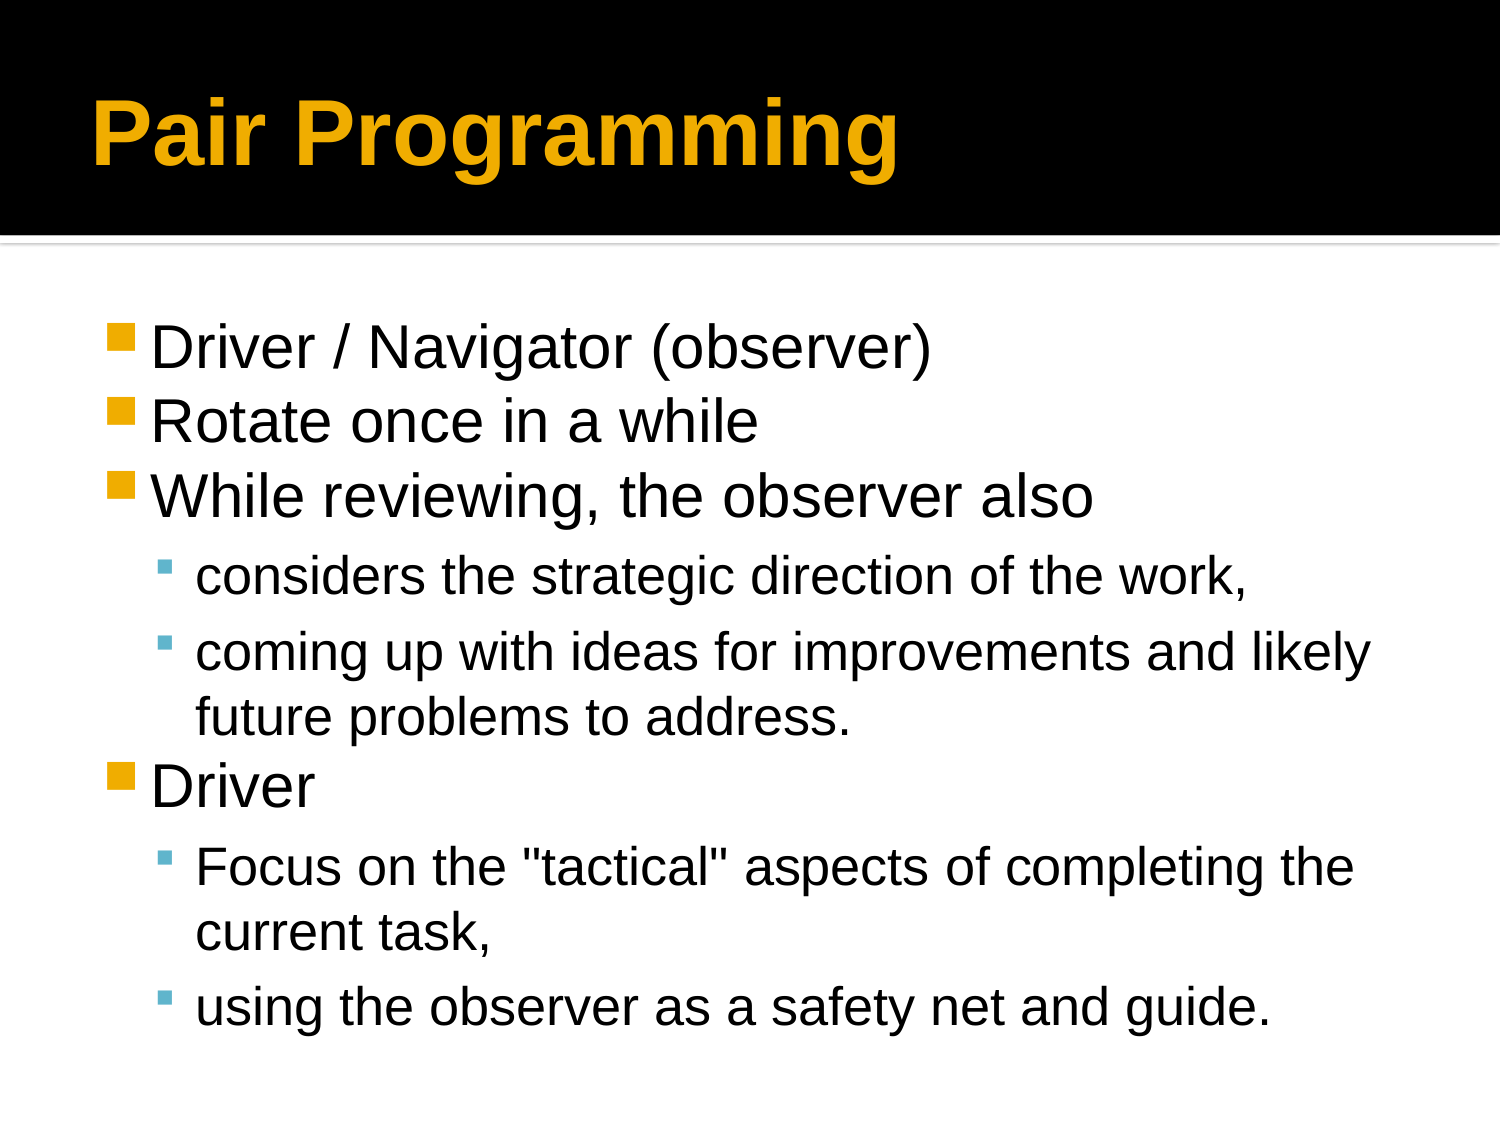

# Pair Programming
Driver / Navigator (observer)
Rotate once in a while
While reviewing, the observer also
considers the strategic direction of the work,
coming up with ideas for improvements and likely future problems to address.
Driver
Focus on the "tactical" aspects of completing the current task,
using the observer as a safety net and guide.